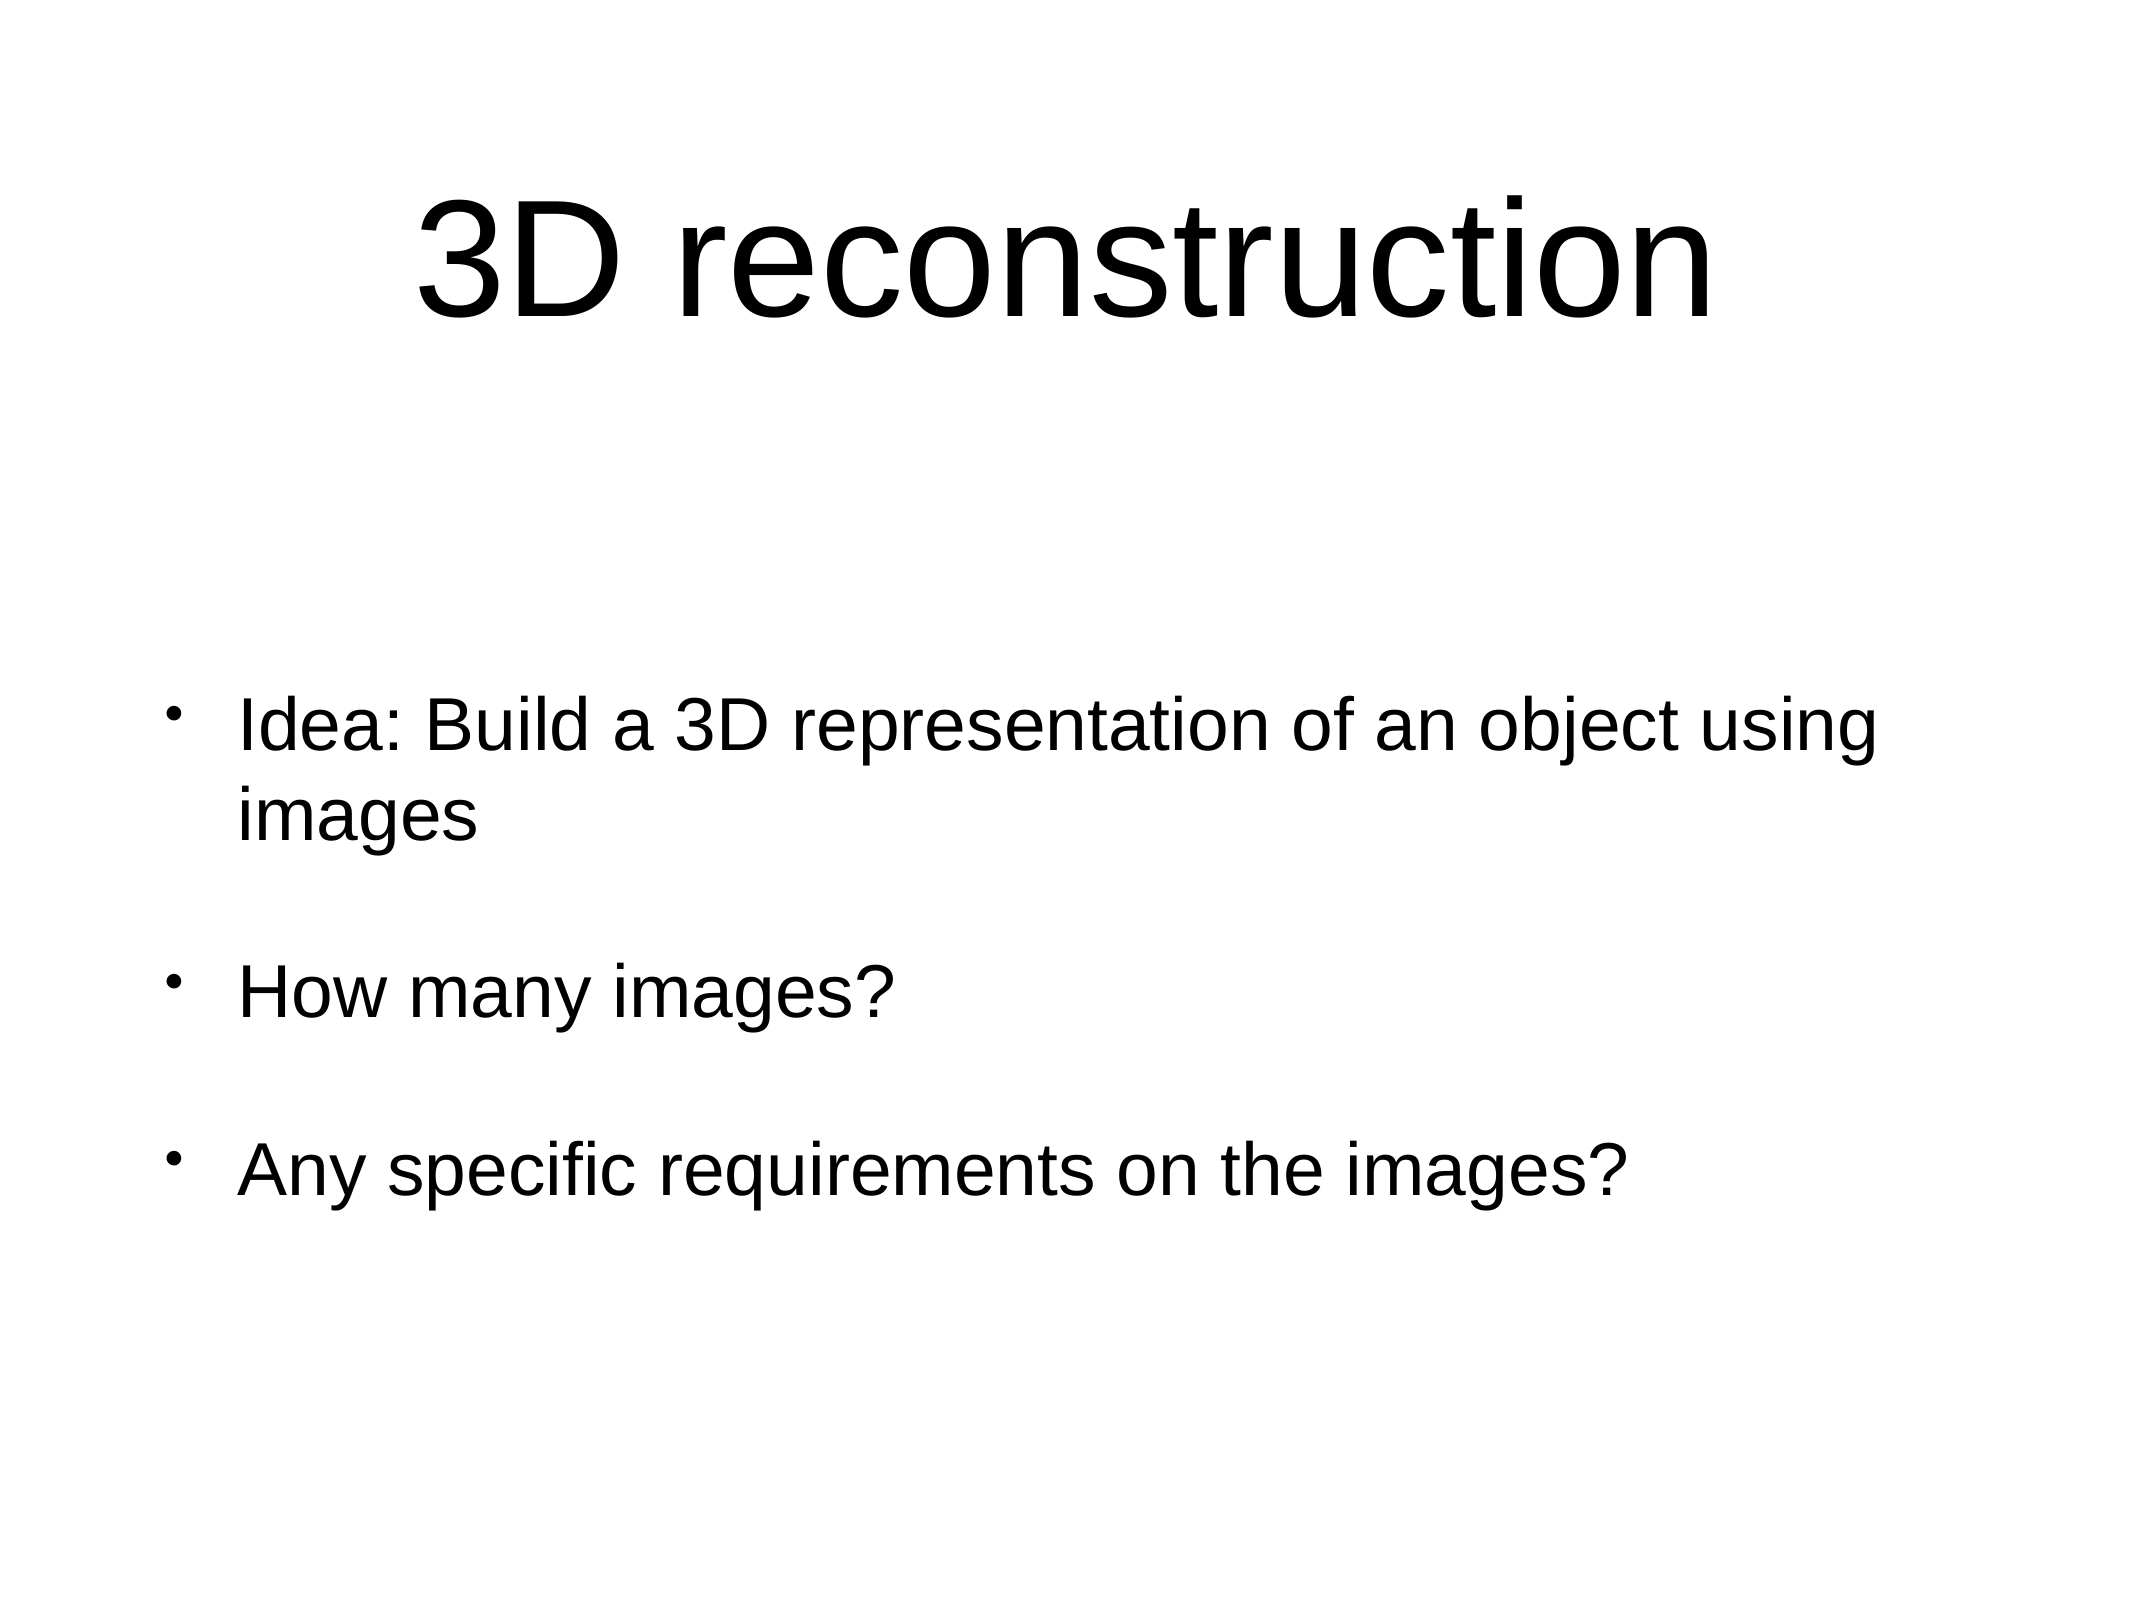

# 3D reconstruction
Idea: Build a 3D representation of an object using images
How many images?
Any specific requirements on the images?